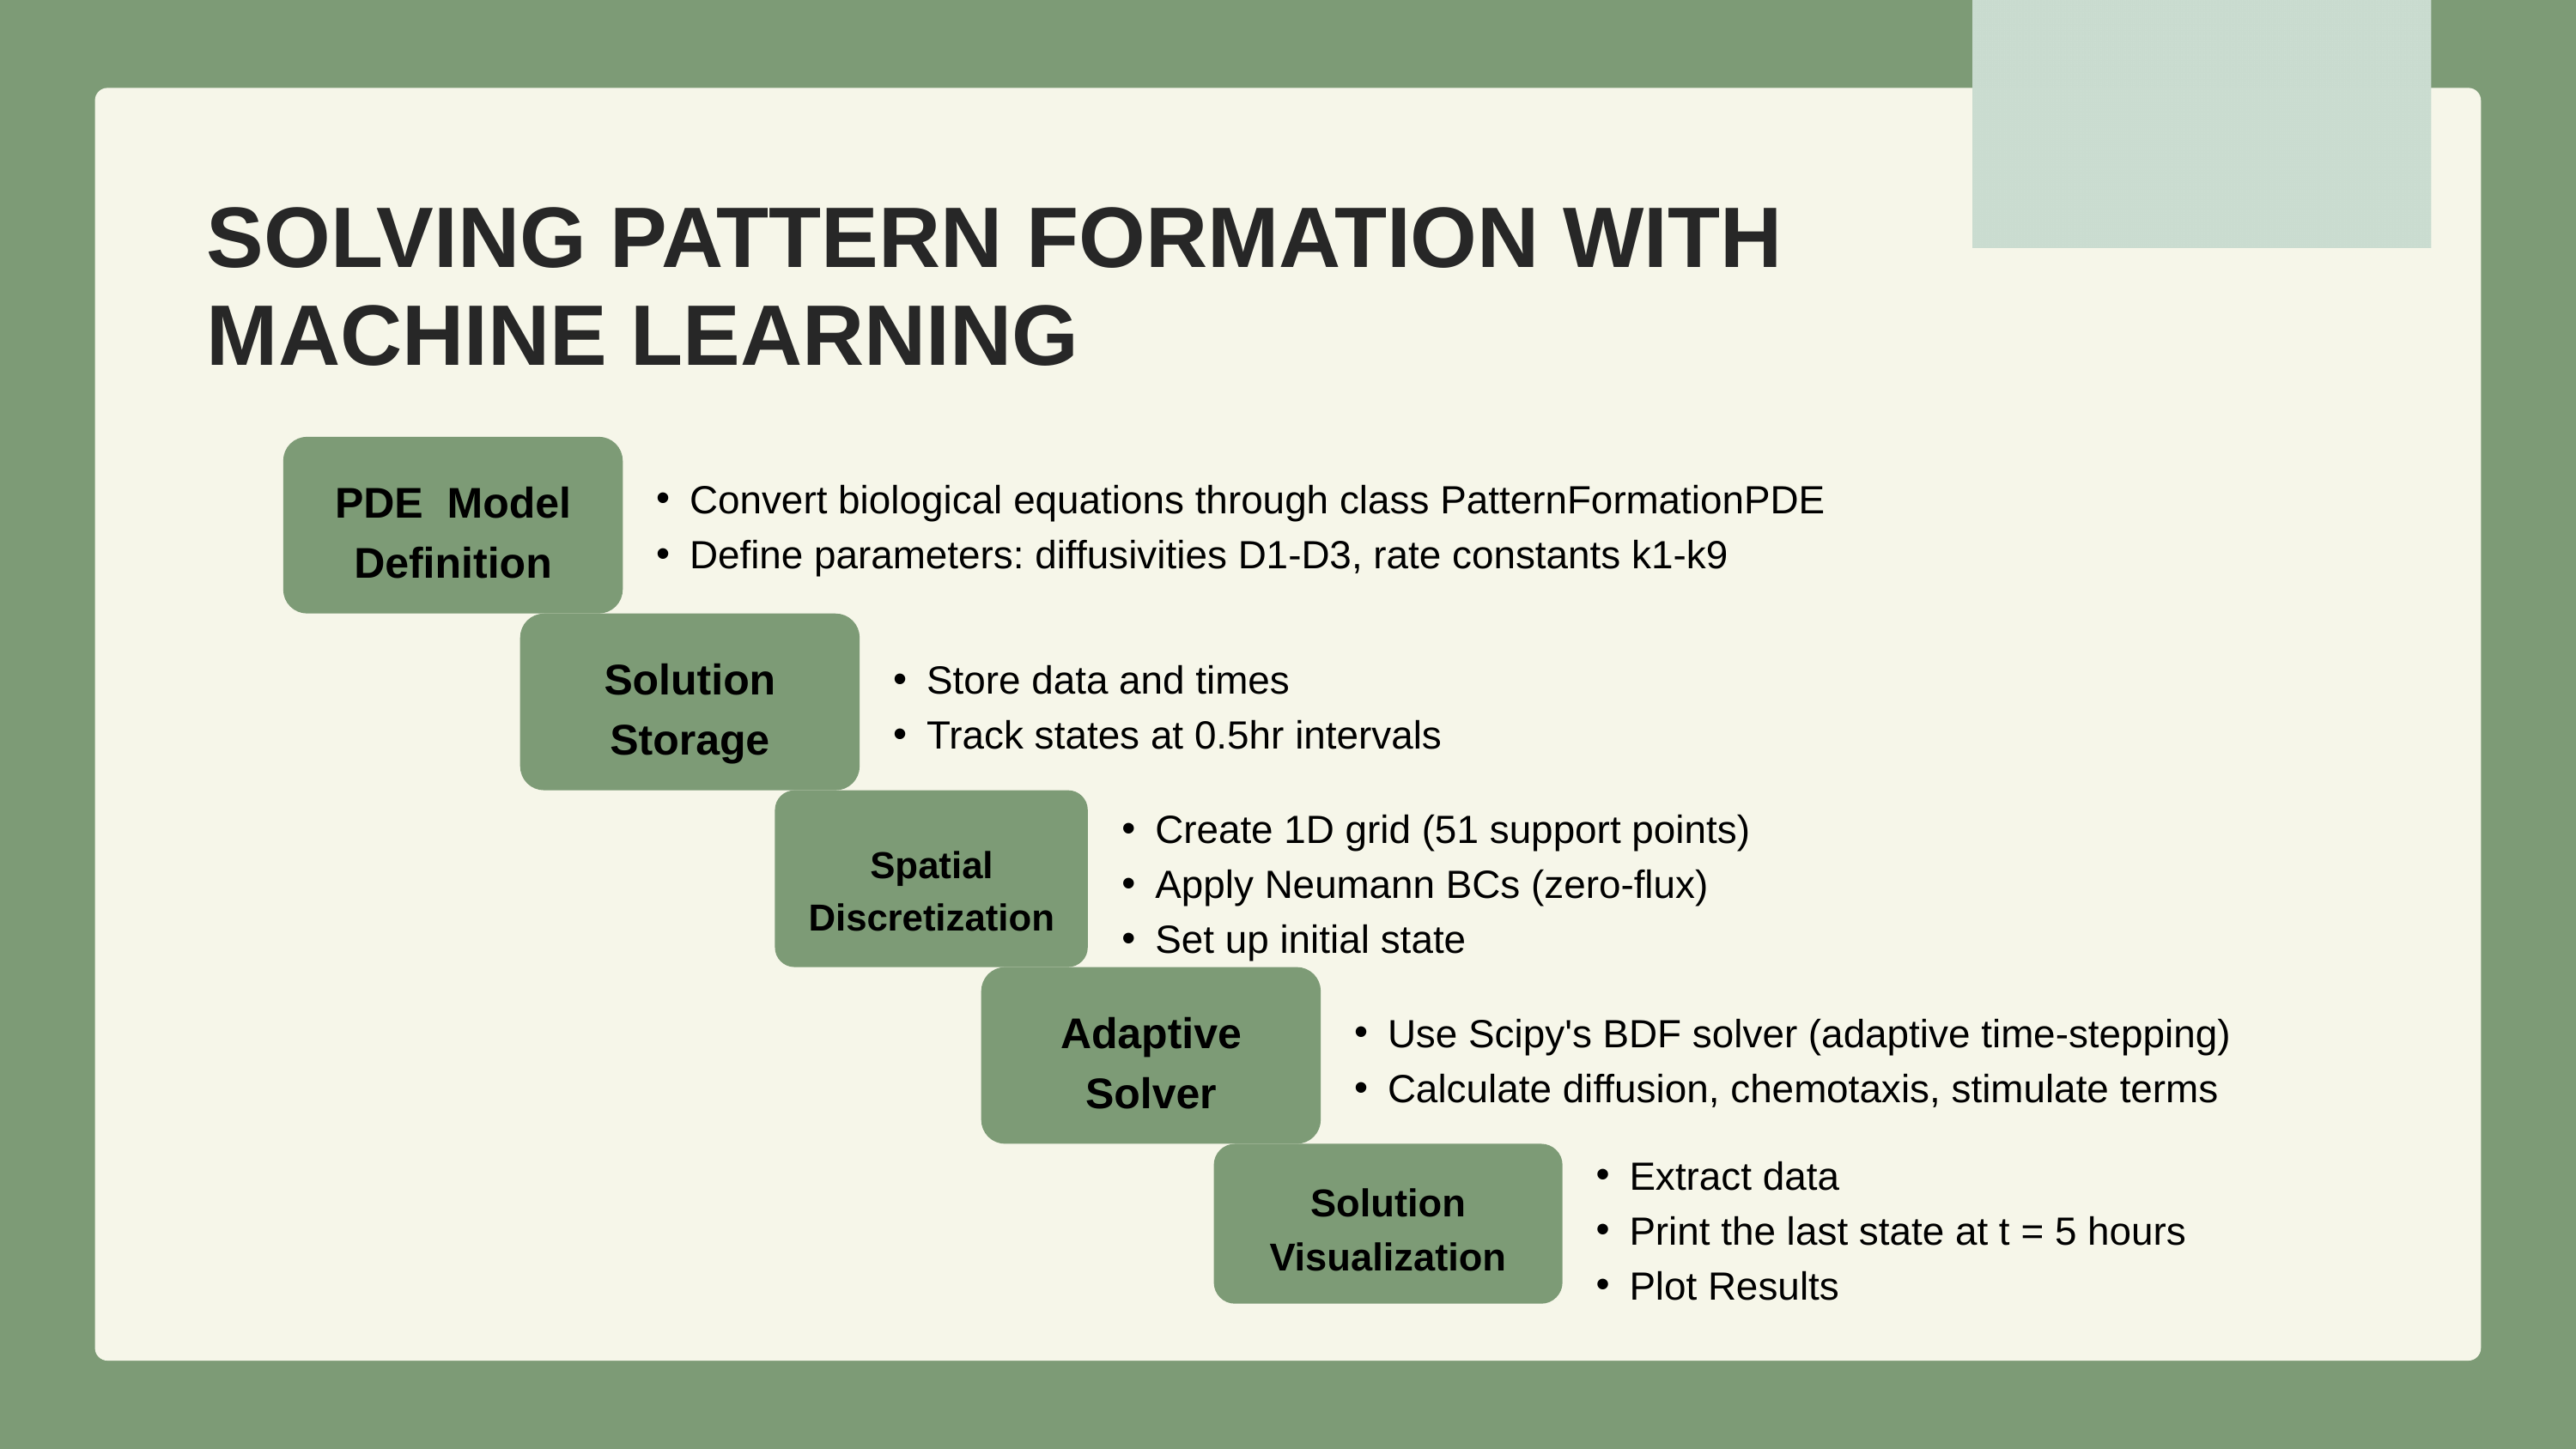

SOLVING PATTERN FORMATION WITH MACHINE LEARNING

Convert biological equations through class PatternFormationPDE
Define parameters: diffusivities D1-D3, rate constants k1-k9
PDE  Model
Definition

Solution Storage
Store data and times
Track states at 0.5hr intervals

Create 1D grid (51 support points)
Apply Neumann BCs (zero-flux)
Set up initial state
Spatial Discretization

Adaptive
Solver
Use Scipy's BDF solver (adaptive time-stepping)
Calculate diffusion, chemotaxis, stimulate terms
Extract data
Print the last state at t = 5 hours
Plot Results

Solution Visualization